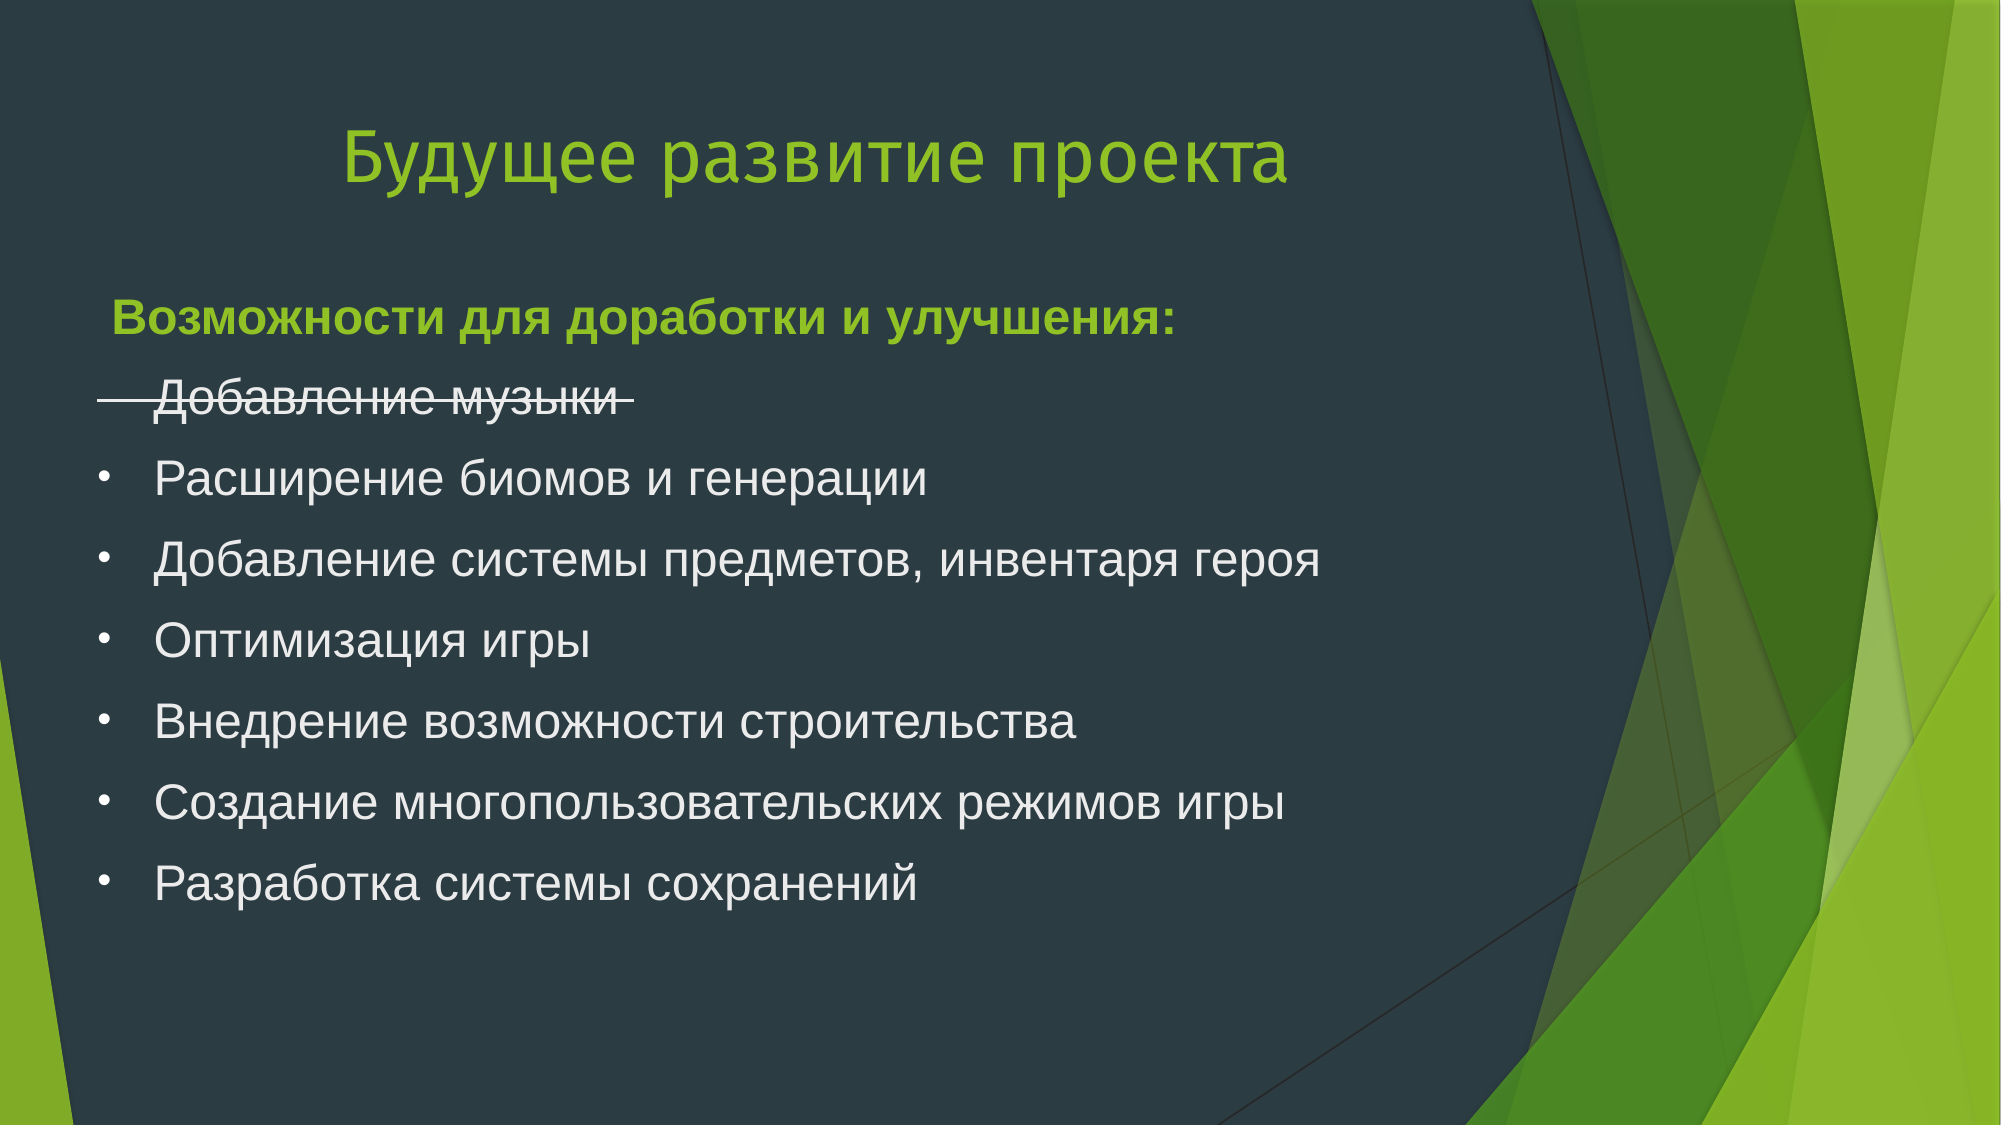

# Будущее развитие проекта
 Возможности для доработки и улучшения:
    Добавление музыки
Расширение биомов и генерации
Добавление системы предметов, инвентаря героя
Оптимизация игры
Внедрение возможности строительства
Создание многопользовательских режимов игры
Разработка системы сохранений